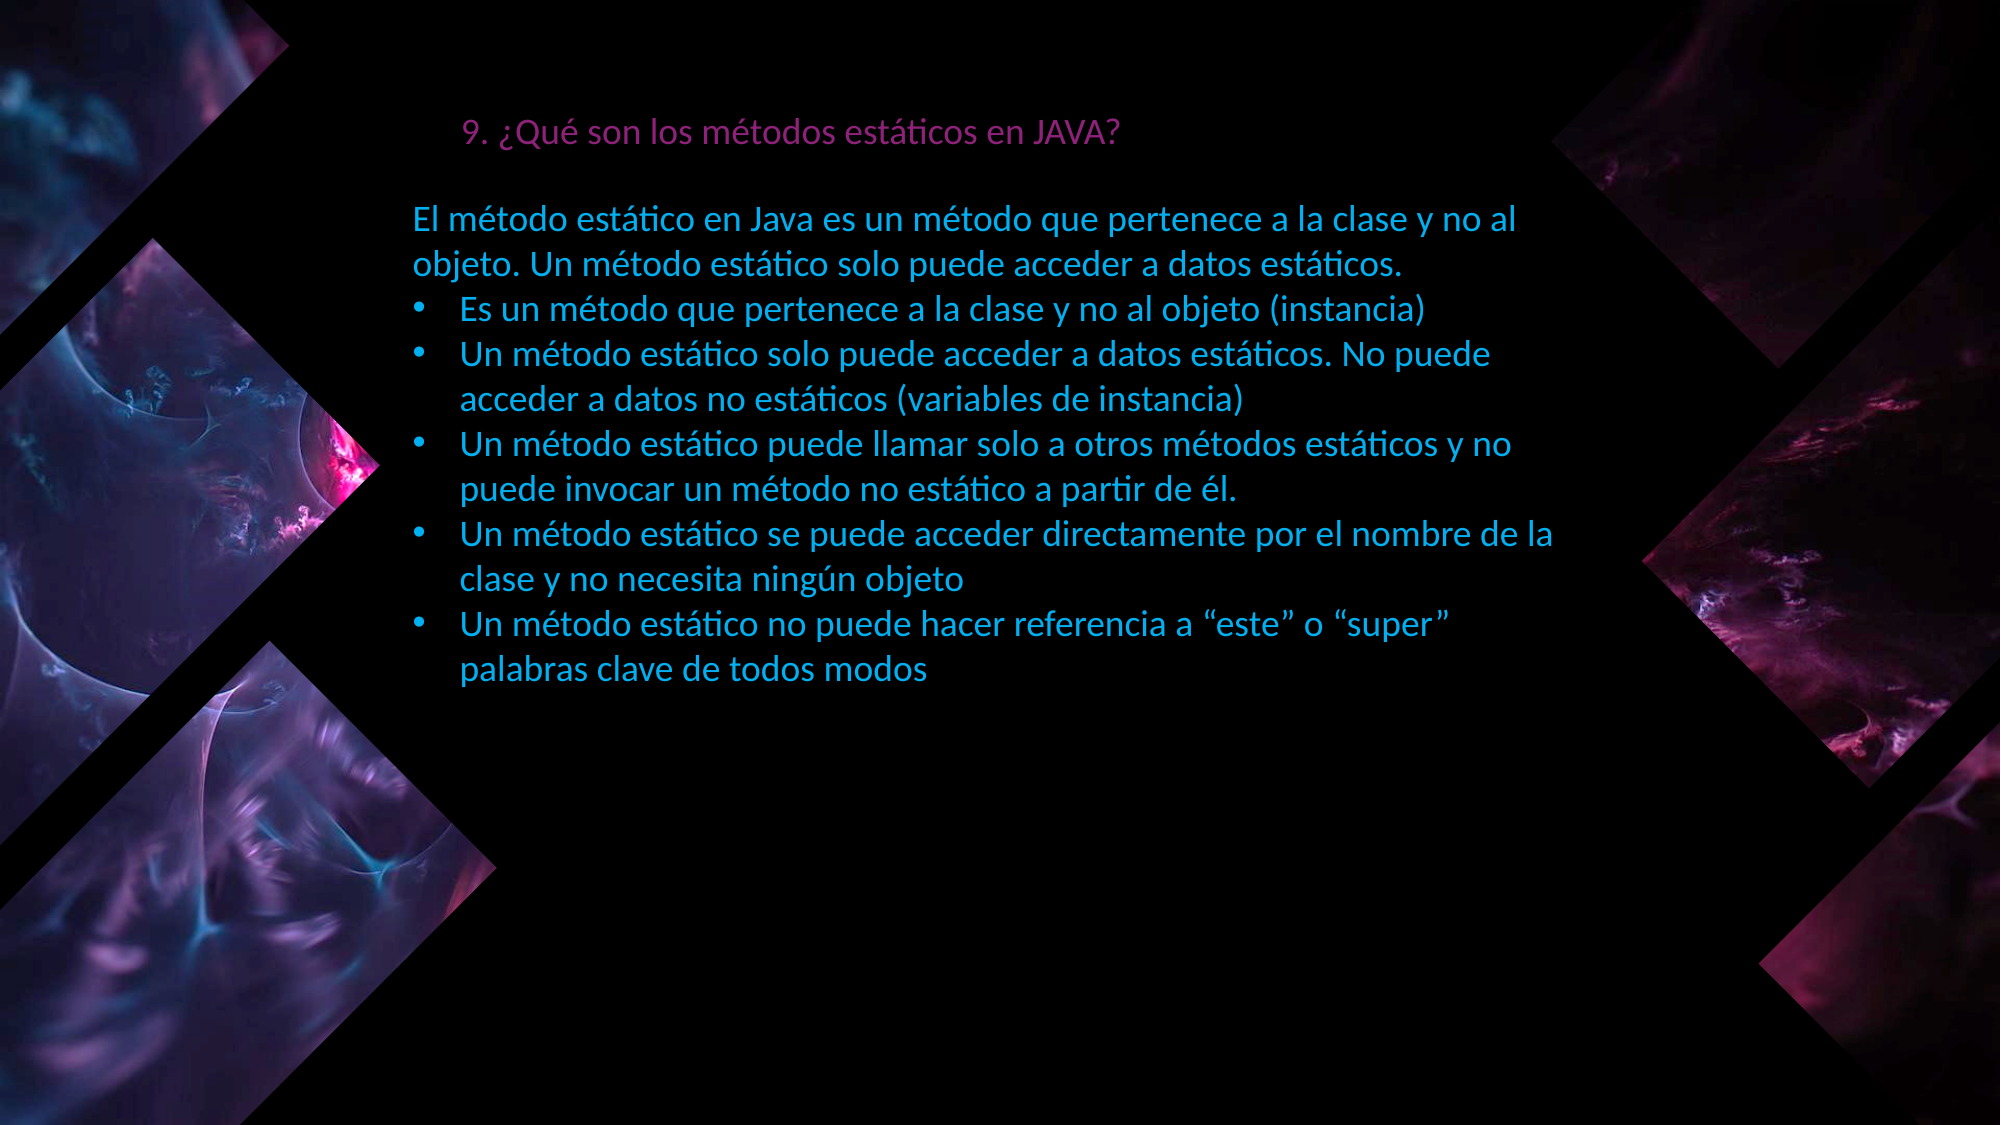

9. ¿Qué son los métodos estáticos en JAVA?

El método estático en Java es un método que pertenece a la clase y no al objeto. Un método estático solo puede acceder a datos estáticos.
Es un método que pertenece a la clase y no al objeto (instancia)
Un método estático solo puede acceder a datos estáticos. No puede acceder a datos no estáticos (variables de instancia)
Un método estático puede llamar solo a otros métodos estáticos y no puede invocar un método no estático a partir de él.
Un método estático se puede acceder directamente por el nombre de la clase y no necesita ningún objeto
Un método estático no puede hacer referencia a “este” o “super” palabras clave de todos modos